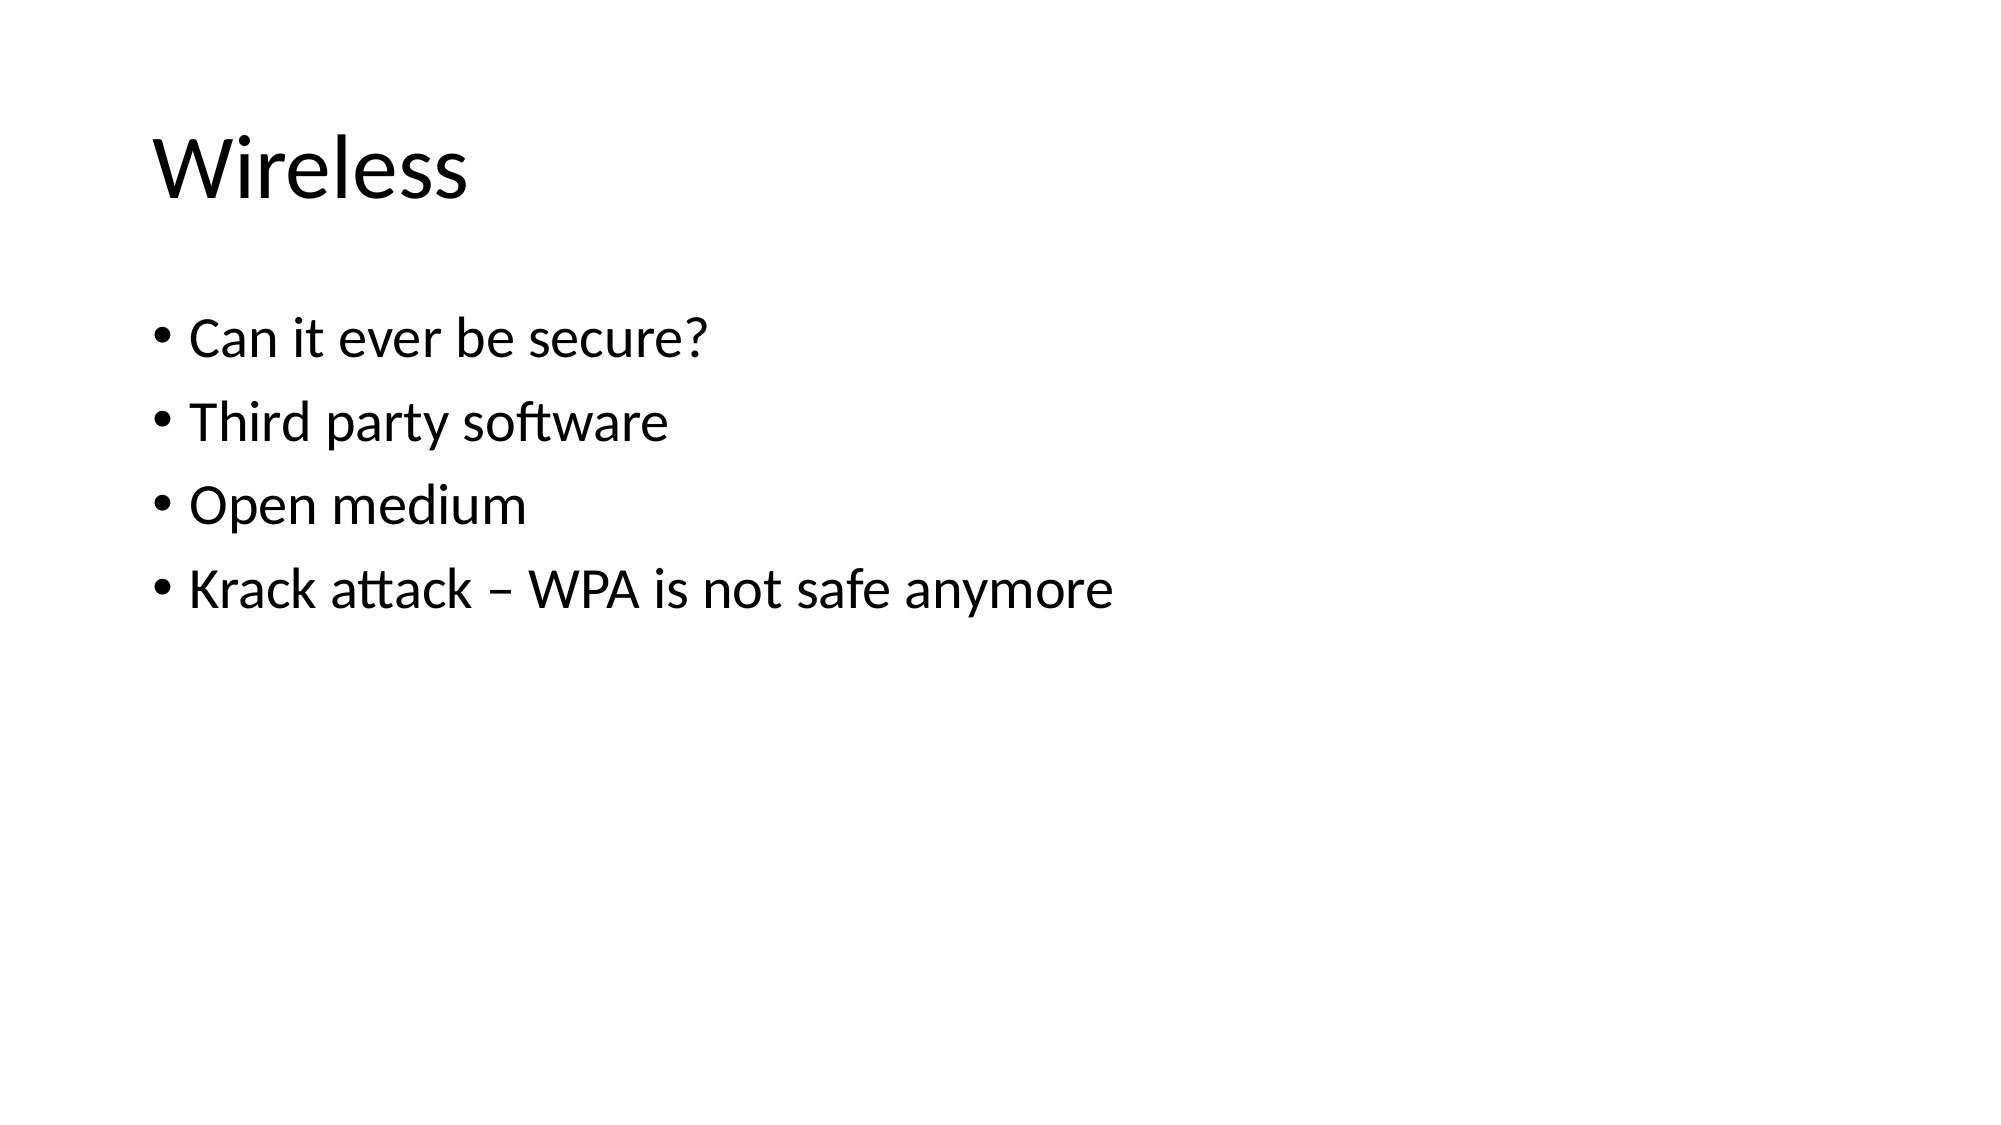

# Wireless
Can it ever be secure?
Third party software
Open medium
Krack attack – WPA is not safe anymore